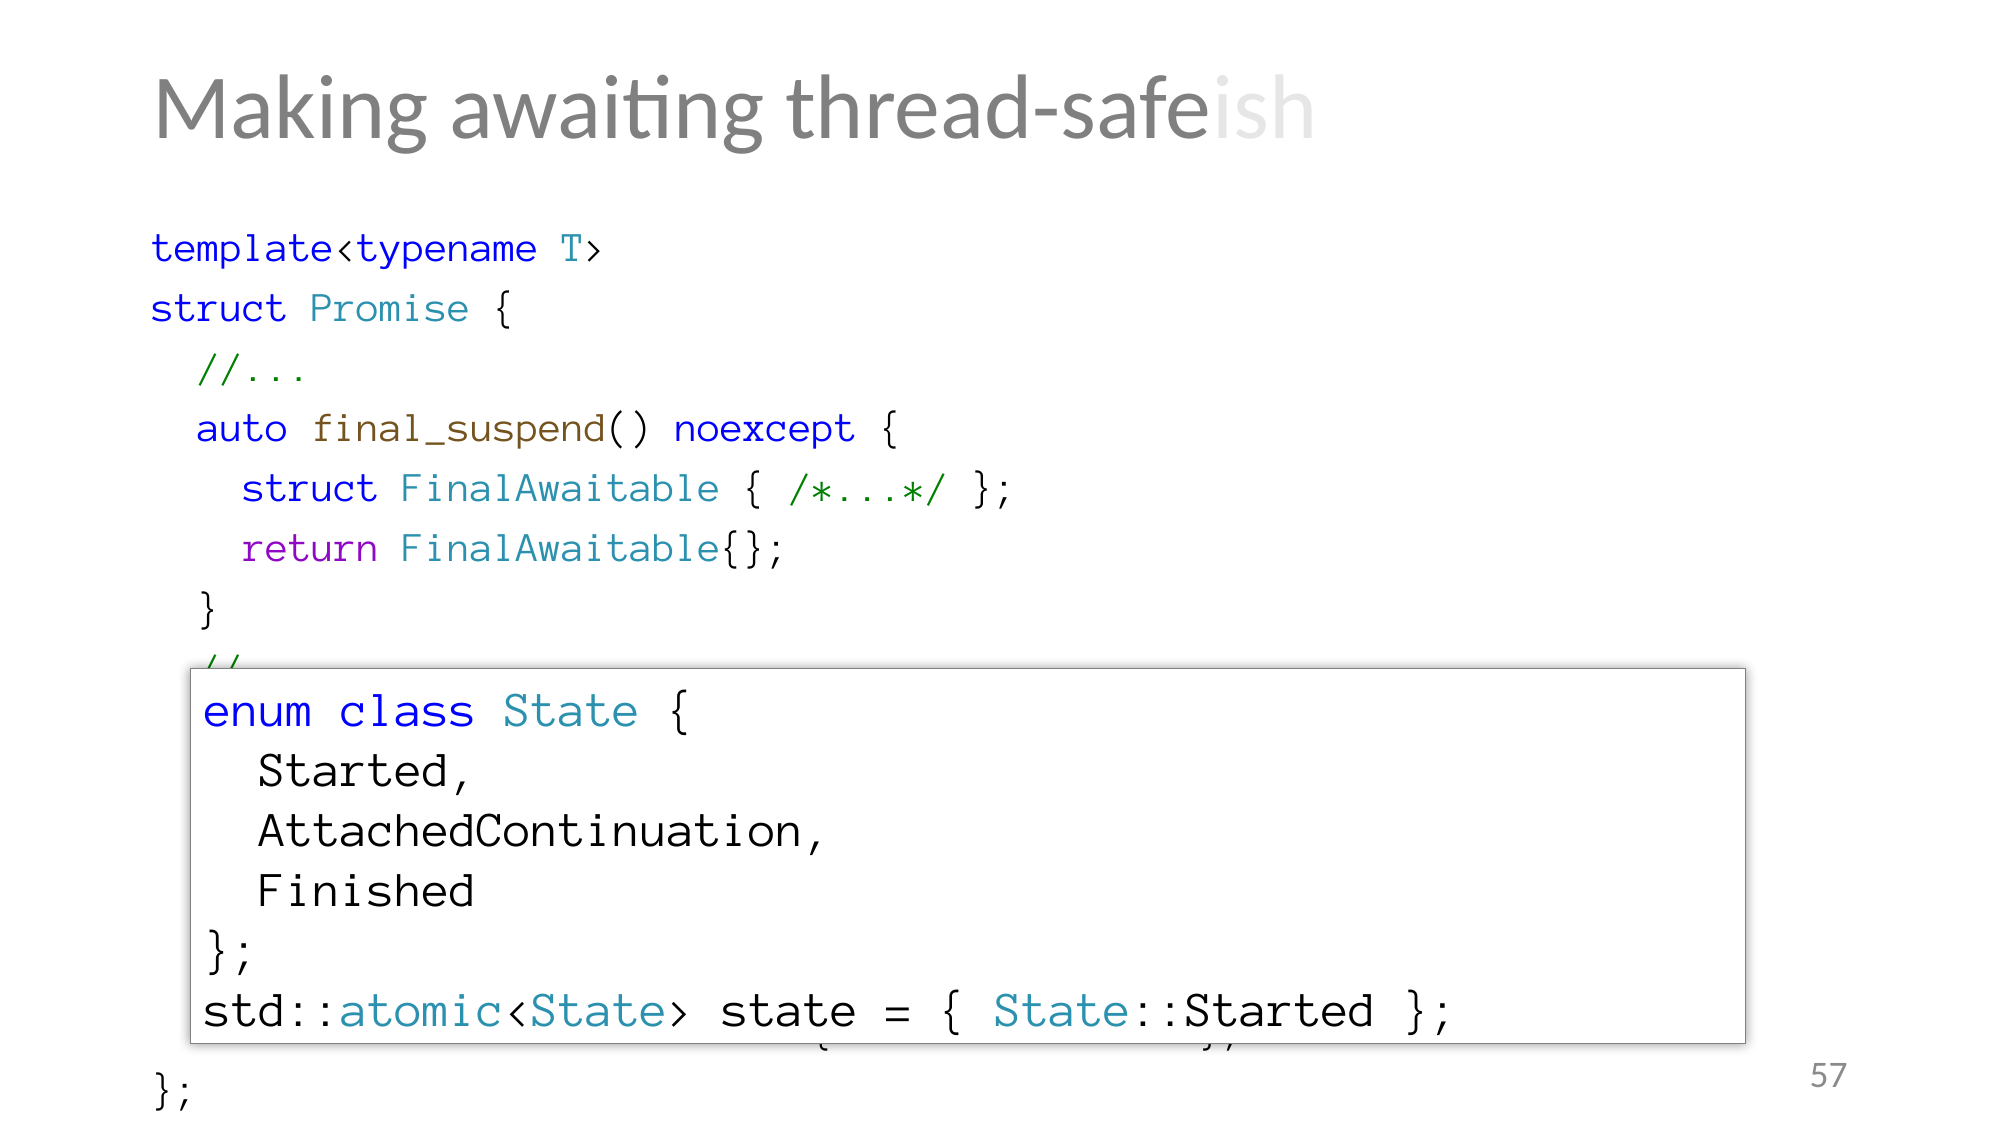

# Making awaiting thread-safeish
template<typename T>
struct Promise {
  //...
  auto final_suspend() noexcept {
    struct FinalAwaitable { /*...*/ };
    return FinalAwaitable{};
  }
  //...
  bool isReady() const noexcept;
  //...
  std::variant<std::monostate, T, std::exception_ptr> result;
  std::coroutine_handle<> continuation;
  enum class State { Started, AttachedContinuation, Finished };
  std::atomic<State> state = { State::Started };
};
enum class State {
  Started,
  AttachedContinuation,
  Finished
};
std::atomic<State> state = { State::Started };
57